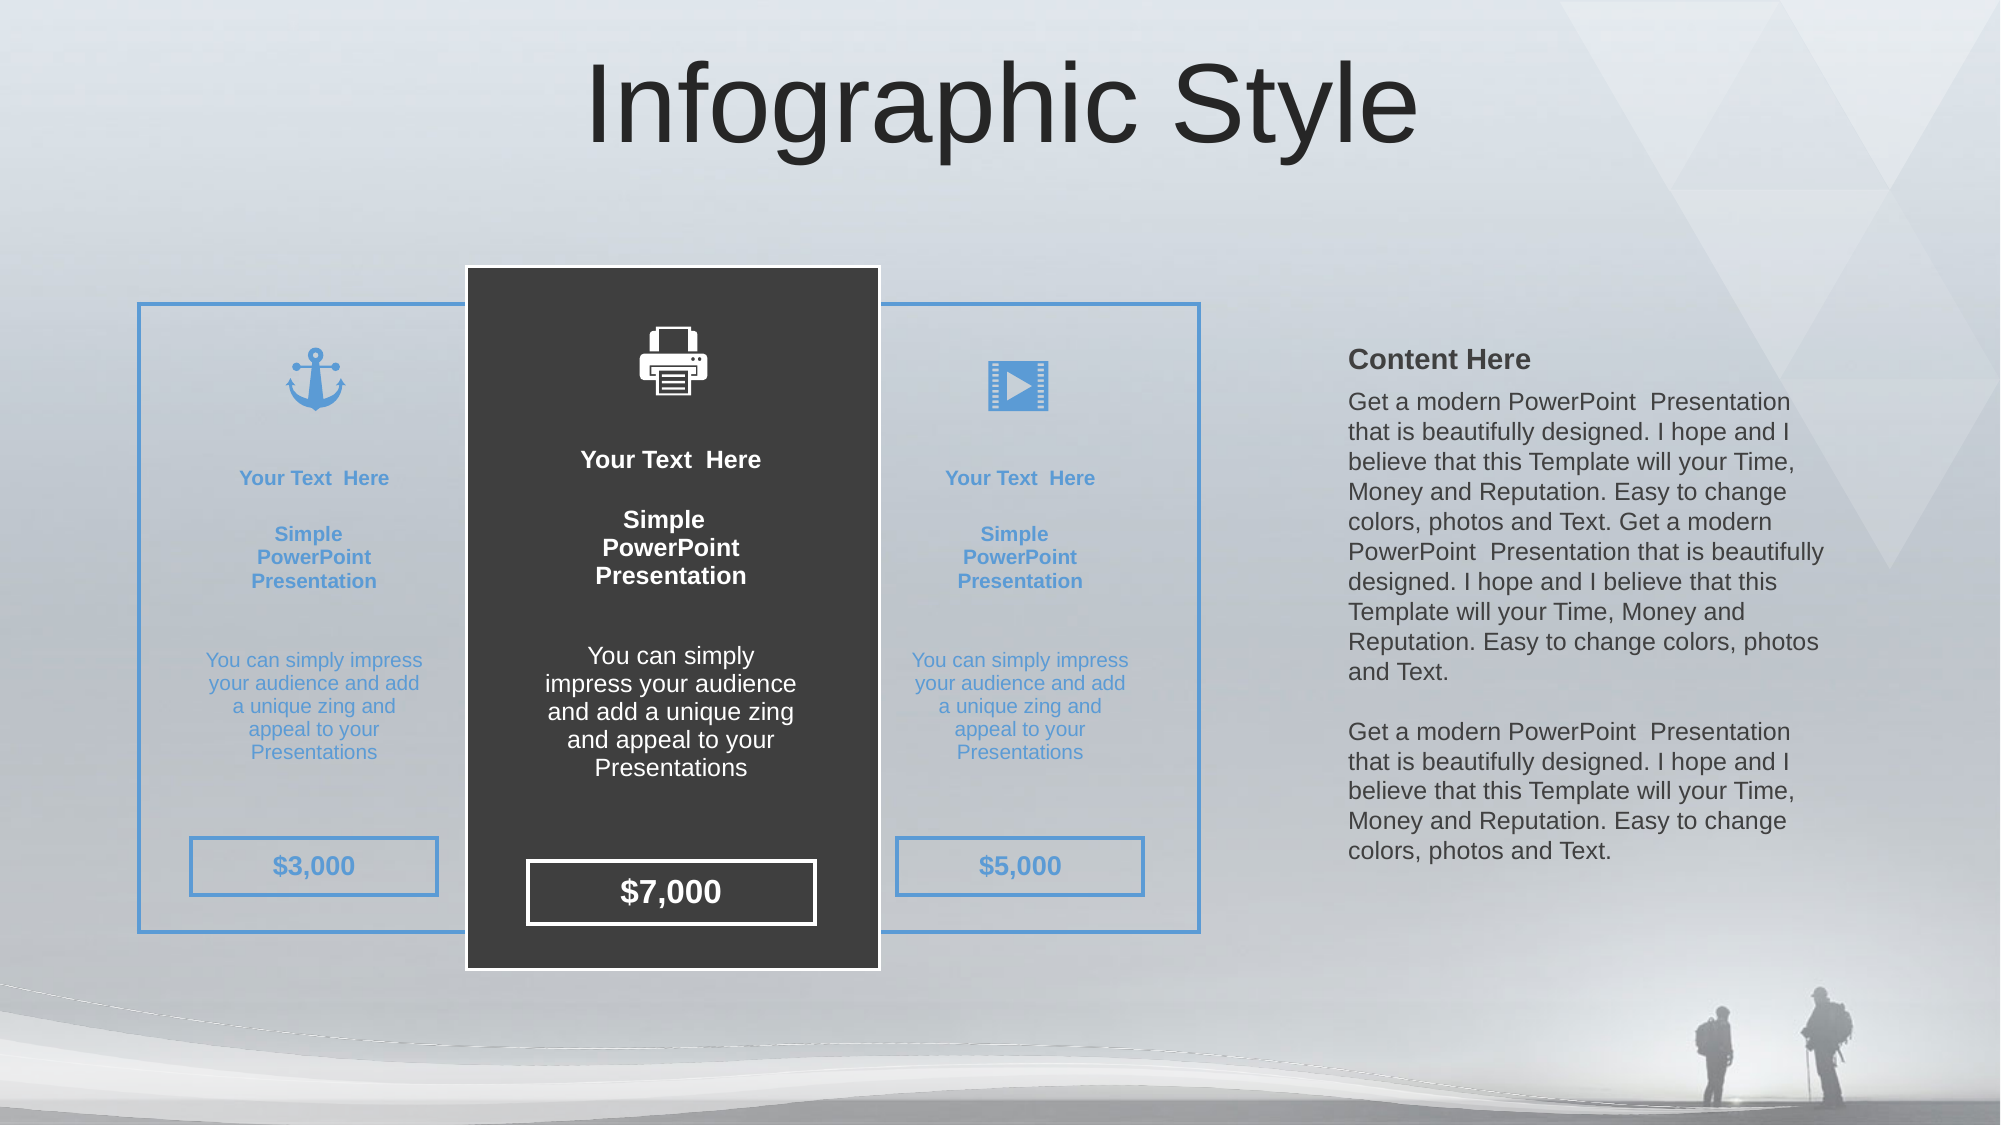

Infographic Style
|  |  |  |
| --- | --- | --- |
|  | Your Text Here |  |
|  | Simple PowerPoint Presentation |  |
|  | You can simply impress your audience and add a unique zing and appeal to your Presentations |  |
|  |  |  |
|  | $7,000 |  |
|  |  |  |
|  |  |  |
| --- | --- | --- |
|  | Your Text Here |  |
|  | Simple PowerPoint Presentation |  |
|  | You can simply impress your audience and add a unique zing and appeal to your Presentations |  |
|  |  |  |
|  | $3,000 |  |
|  |  |  |
|  |  |  |
| --- | --- | --- |
|  | Your Text Here |  |
|  | Simple PowerPoint Presentation |  |
|  | You can simply impress your audience and add a unique zing and appeal to your Presentations |  |
|  |  |  |
|  | $5,000 |  |
|  |  |  |

Content Here
Get a modern PowerPoint  Presentation that is beautifully designed. I hope and I believe that this Template will your Time, Money and Reputation. Easy to change colors, photos and Text. Get a modern PowerPoint  Presentation that is beautifully designed. I hope and I believe that this Template will your Time, Money and Reputation. Easy to change colors, photos and Text.

Get a modern PowerPoint  Presentation that is beautifully designed. I hope and I believe that this Template will your Time, Money and Reputation. Easy to change colors, photos and Text.